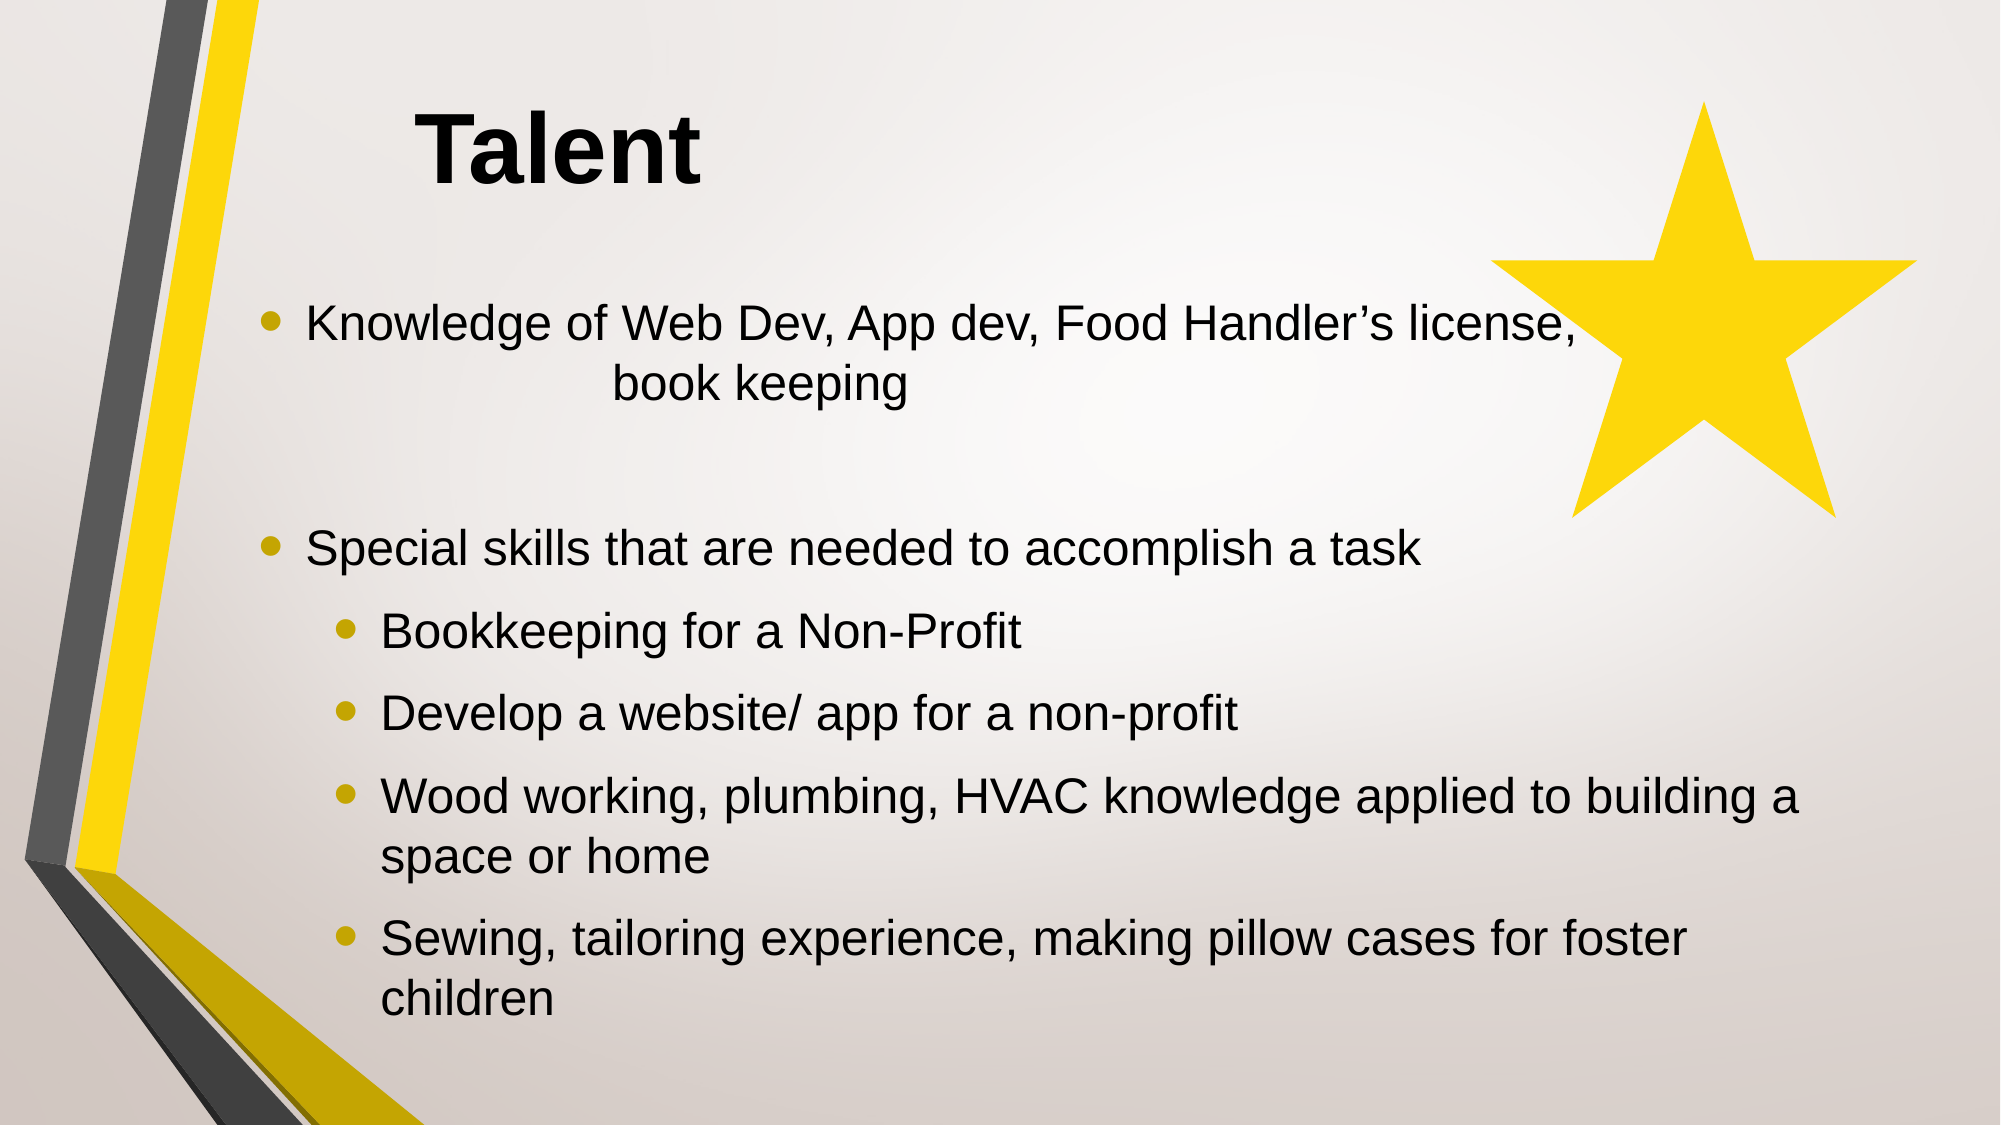

# Talent

Knowledge of Web Dev, App dev, Food Handler’s license,                                           book keeping

Special skills that are needed to accomplish a task
Bookkeeping for a Non-Profit
Develop a website/ app for a non-profit
Wood working, plumbing, HVAC knowledge applied to building a space or home
Sewing, tailoring experience, making pillow cases for foster children